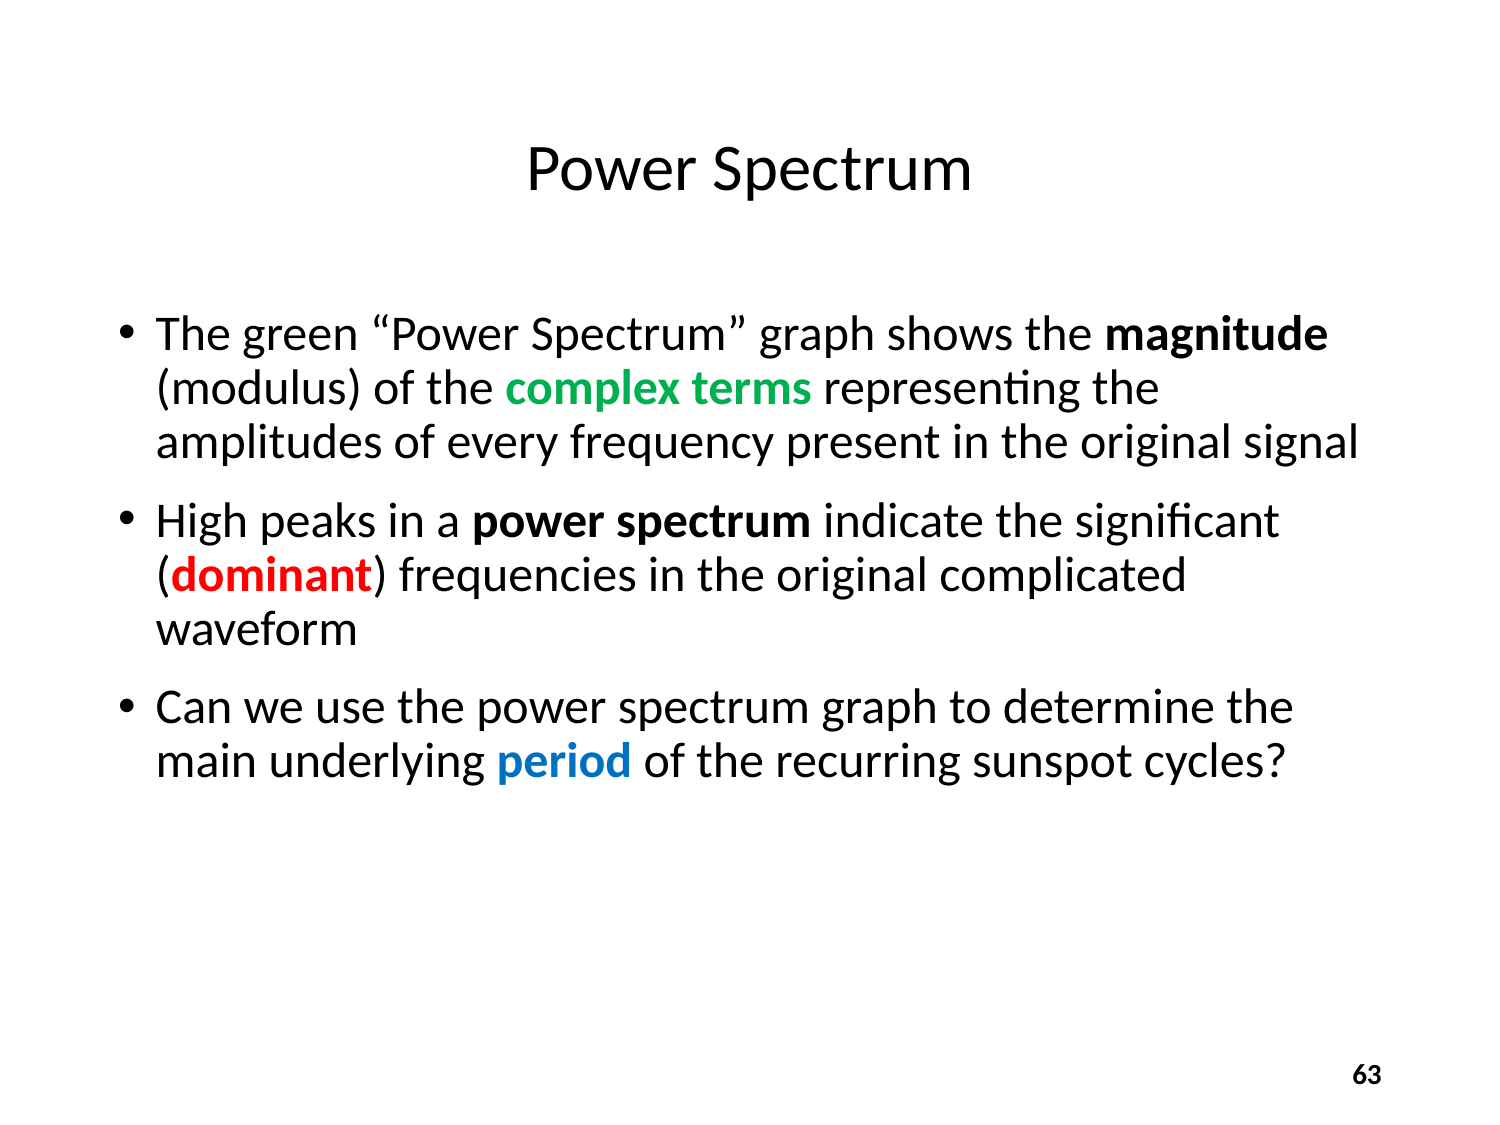

# Power Spectrum
The green “Power Spectrum” graph shows the magnitude (modulus) of the complex terms representing the amplitudes of every frequency present in the original signal
High peaks in a power spectrum indicate the significant (dominant) frequencies in the original complicated waveform
Can we use the power spectrum graph to determine the main underlying period of the recurring sunspot cycles?
63